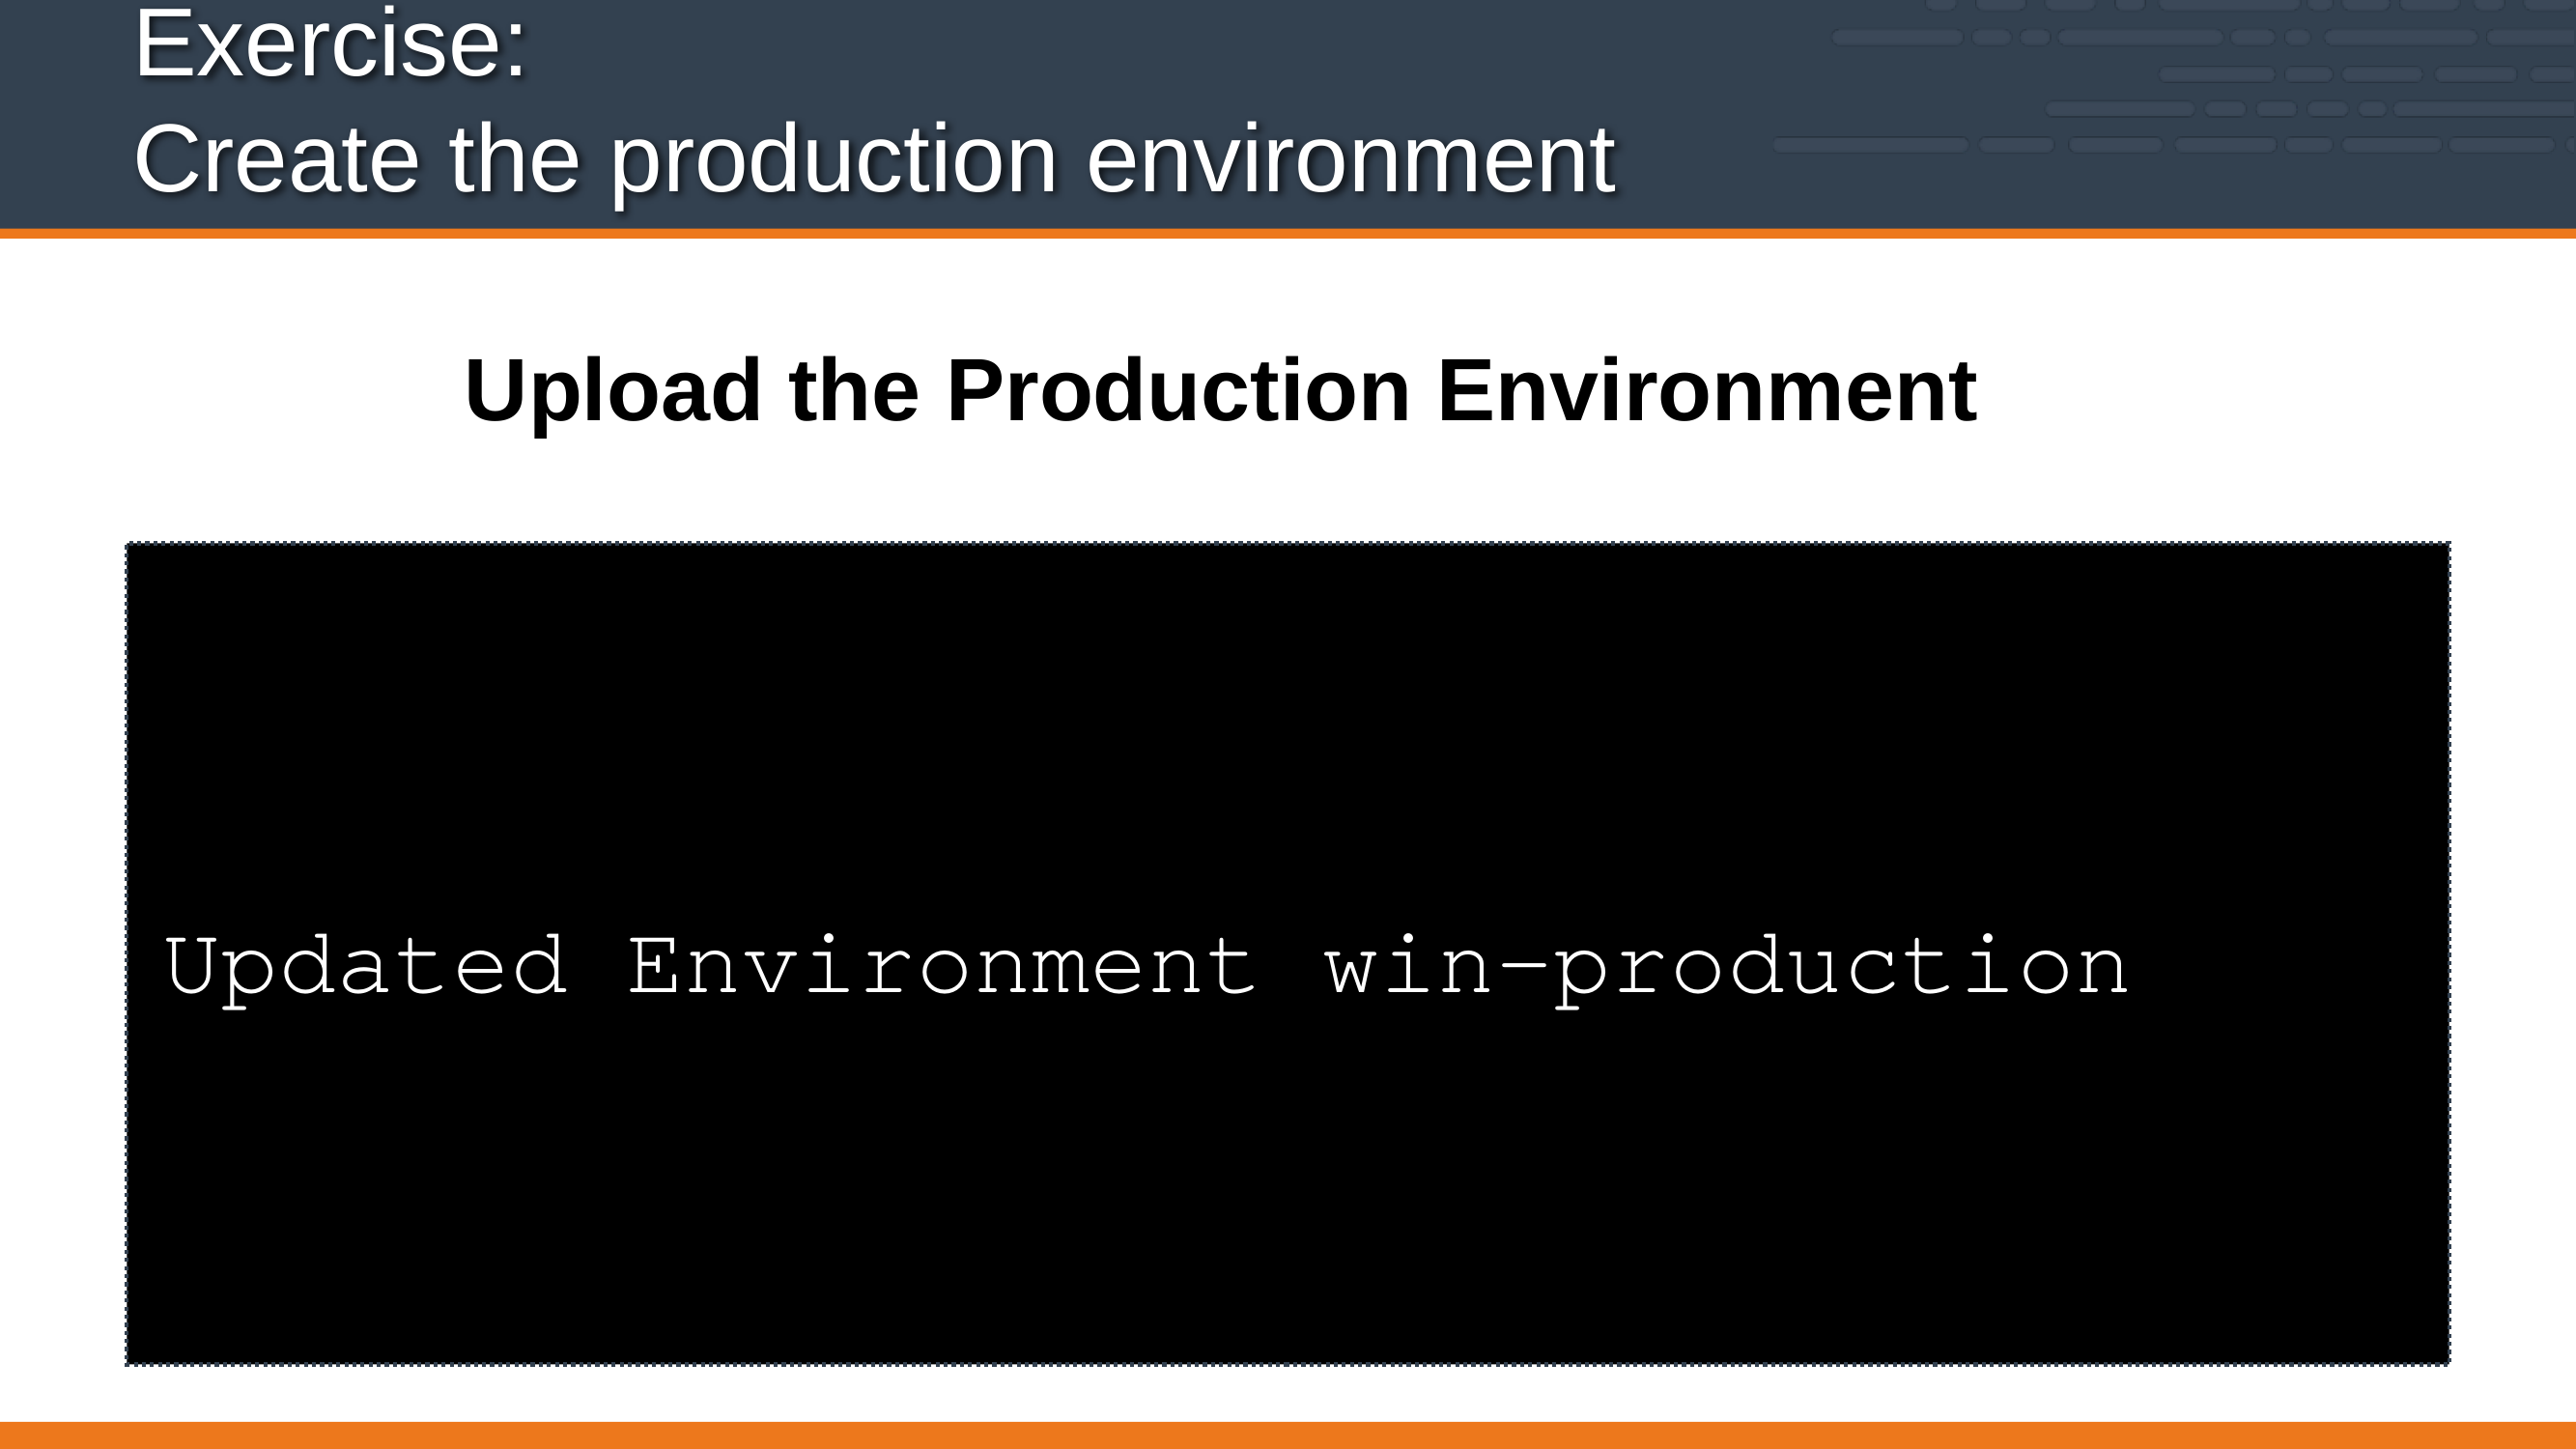

# Exercise: Create the production environment
Upload the Production Environment
Updated Environment win-production